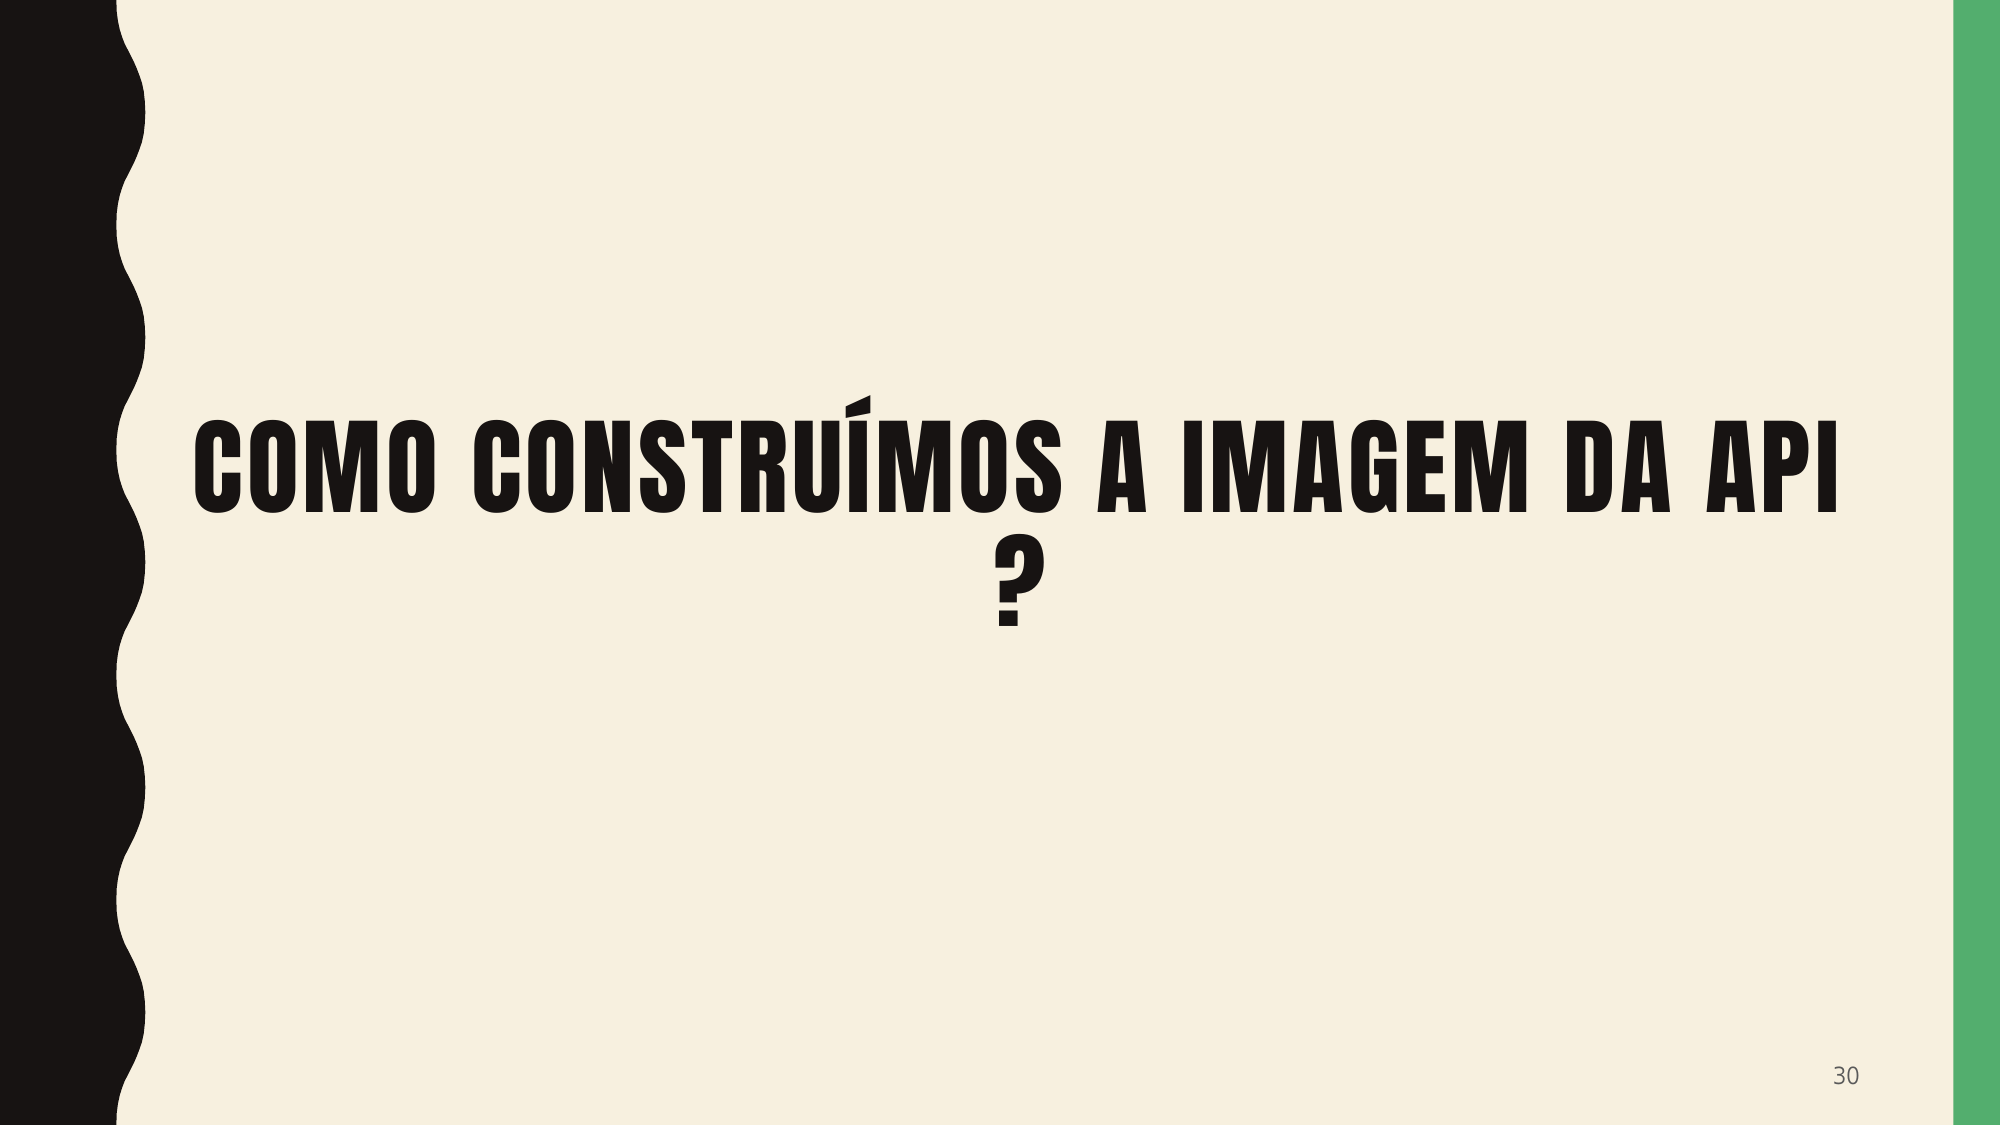

# como construímos a imagem da API ?
30